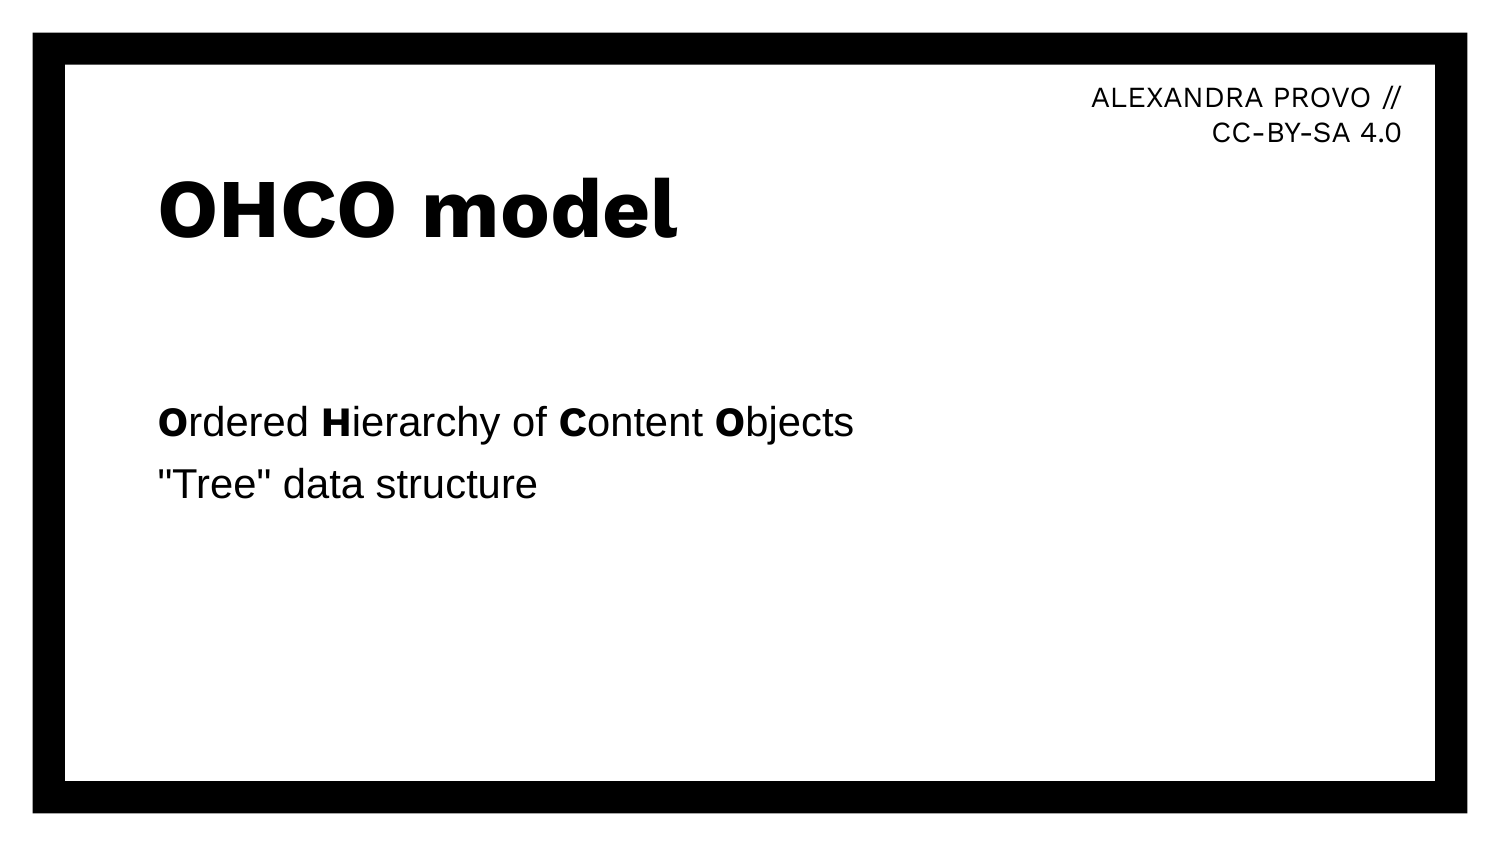

# OHCO model
Ordered Hierarchy of Content Objects
"Tree" data structure